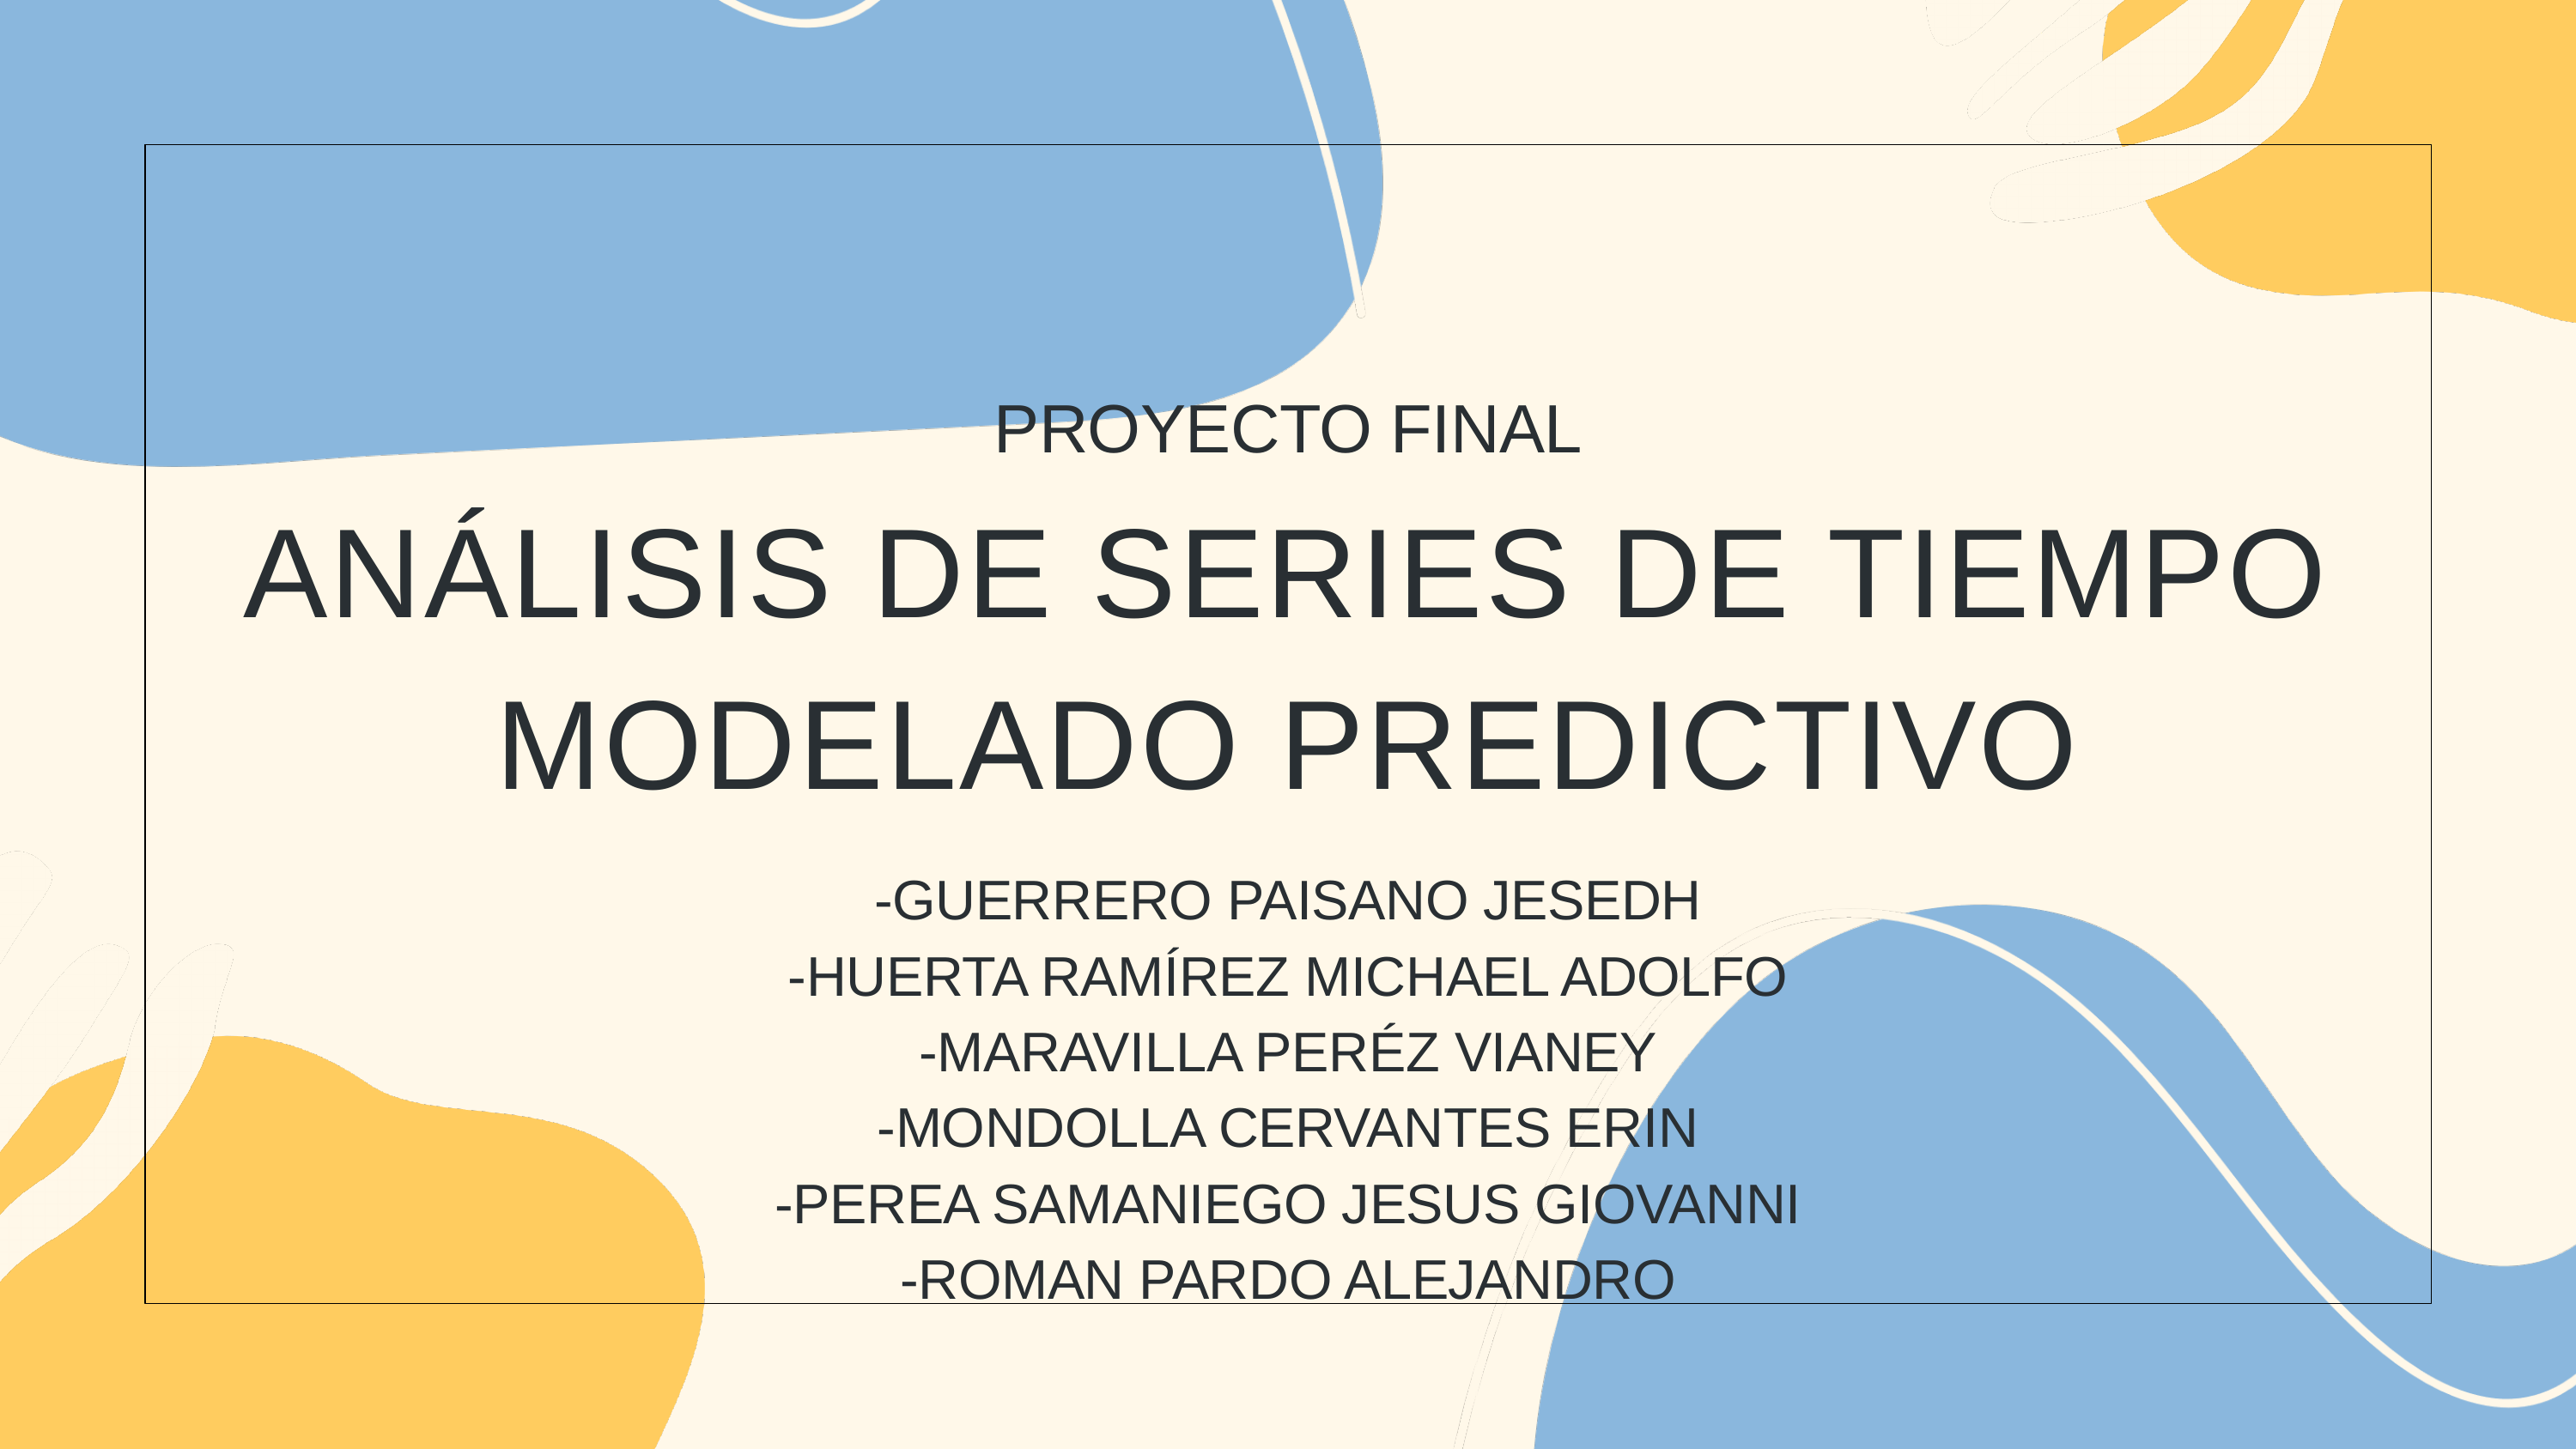

PROYECTO FINAL
ANÁLISIS DE SERIES DE TIEMPO MODELADO PREDICTIVO

-GUERRERO PAISANO JESEDH
-HUERTA RAMÍREZ MICHAEL ADOLFO
-MARAVILLA PERÉZ VIANEY
-MONDOLLA CERVANTES ERIN
-PEREA SAMANIEGO JESUS GIOVANNI
-ROMAN PARDO ALEJANDRO